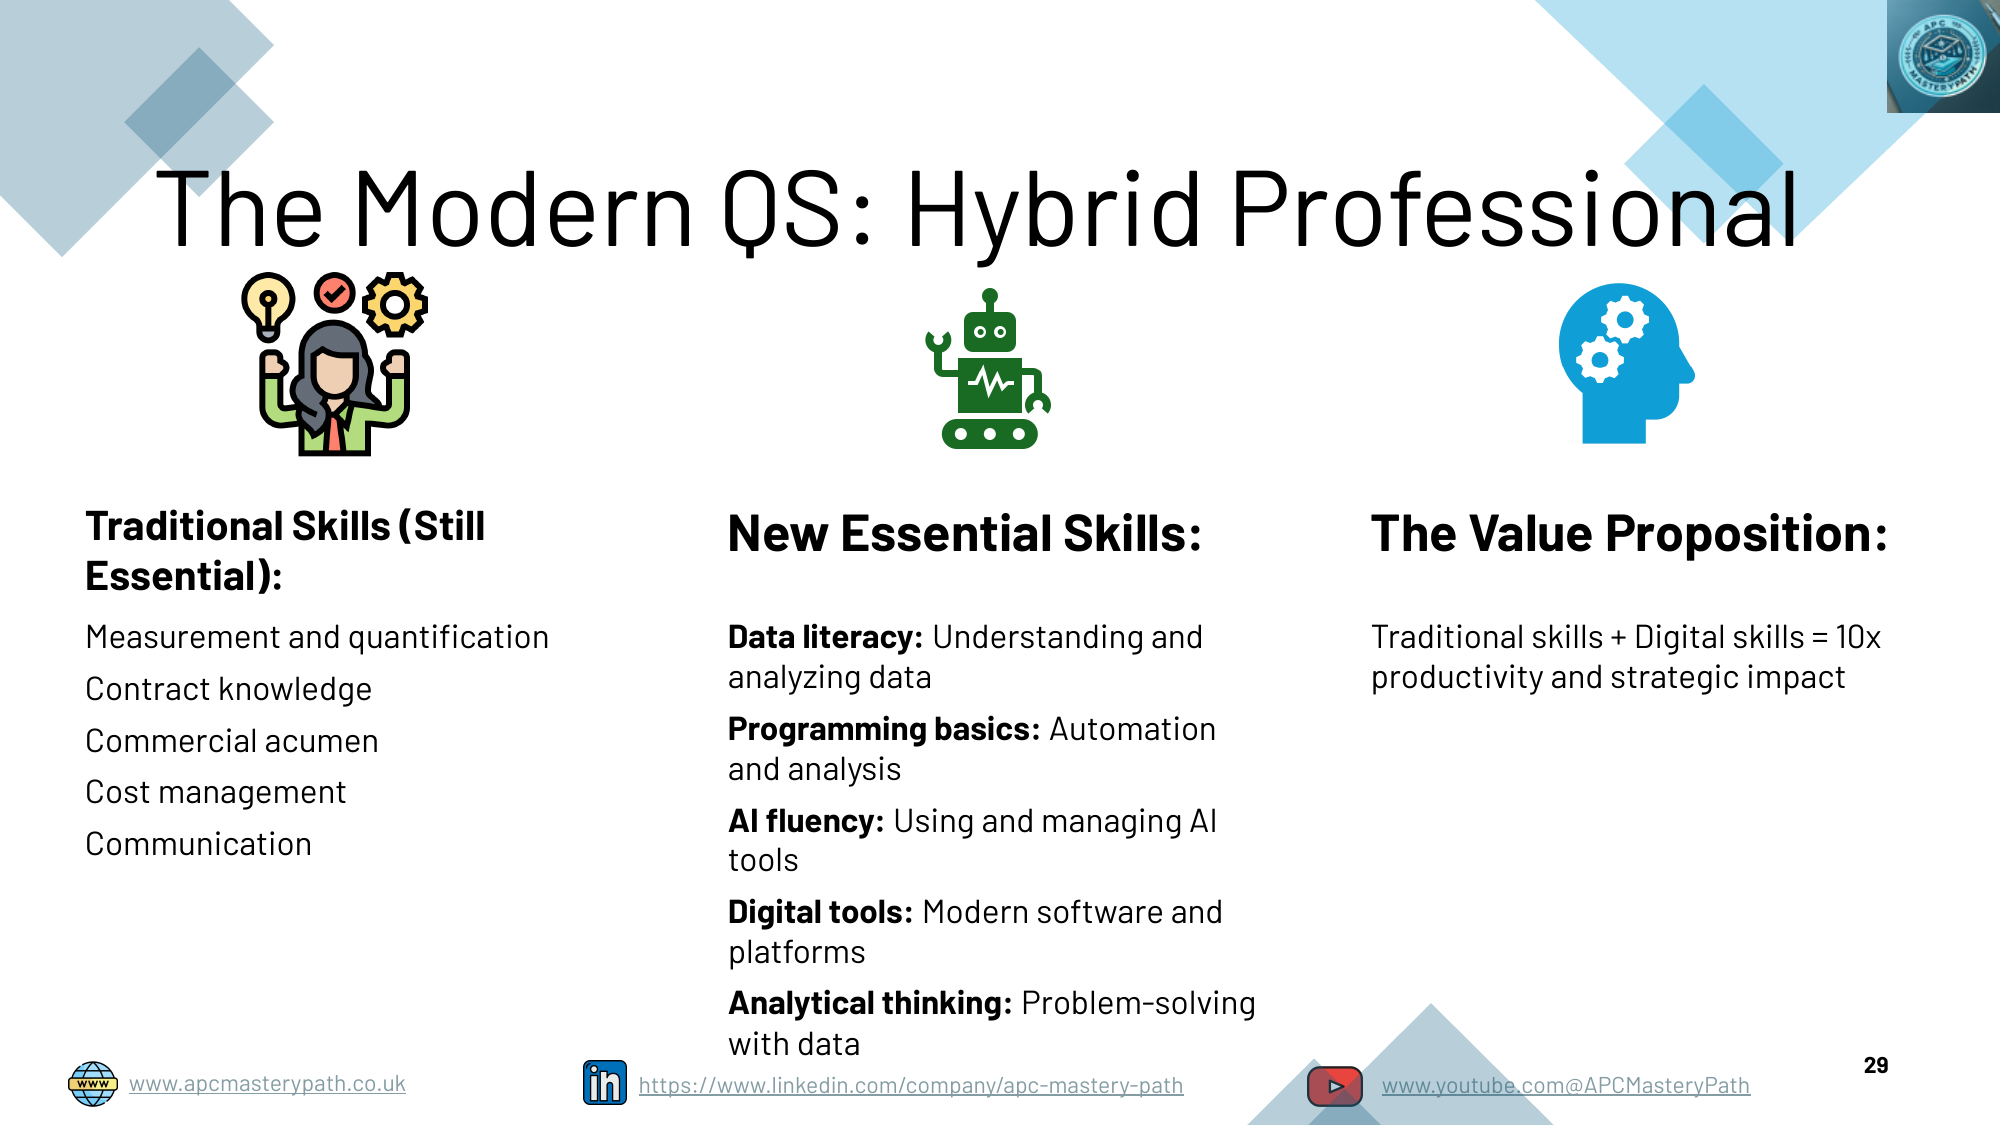

The Modern QS: Hybrid Professional

Traditional Skills (Still Essential):
Measurement and quantification
Contract knowledge
Commercial acumen
Cost management
Communication
New Essential Skills:
Data literacy: Understanding and analyzing data
Programming basics: Automation and analysis
AI fluency: Using and managing AI tools
Digital tools: Modern software and platforms
Analytical thinking: Problem-solving with data
The Value Proposition:
Traditional skills + Digital skills = 10x productivity and strategic impact

29